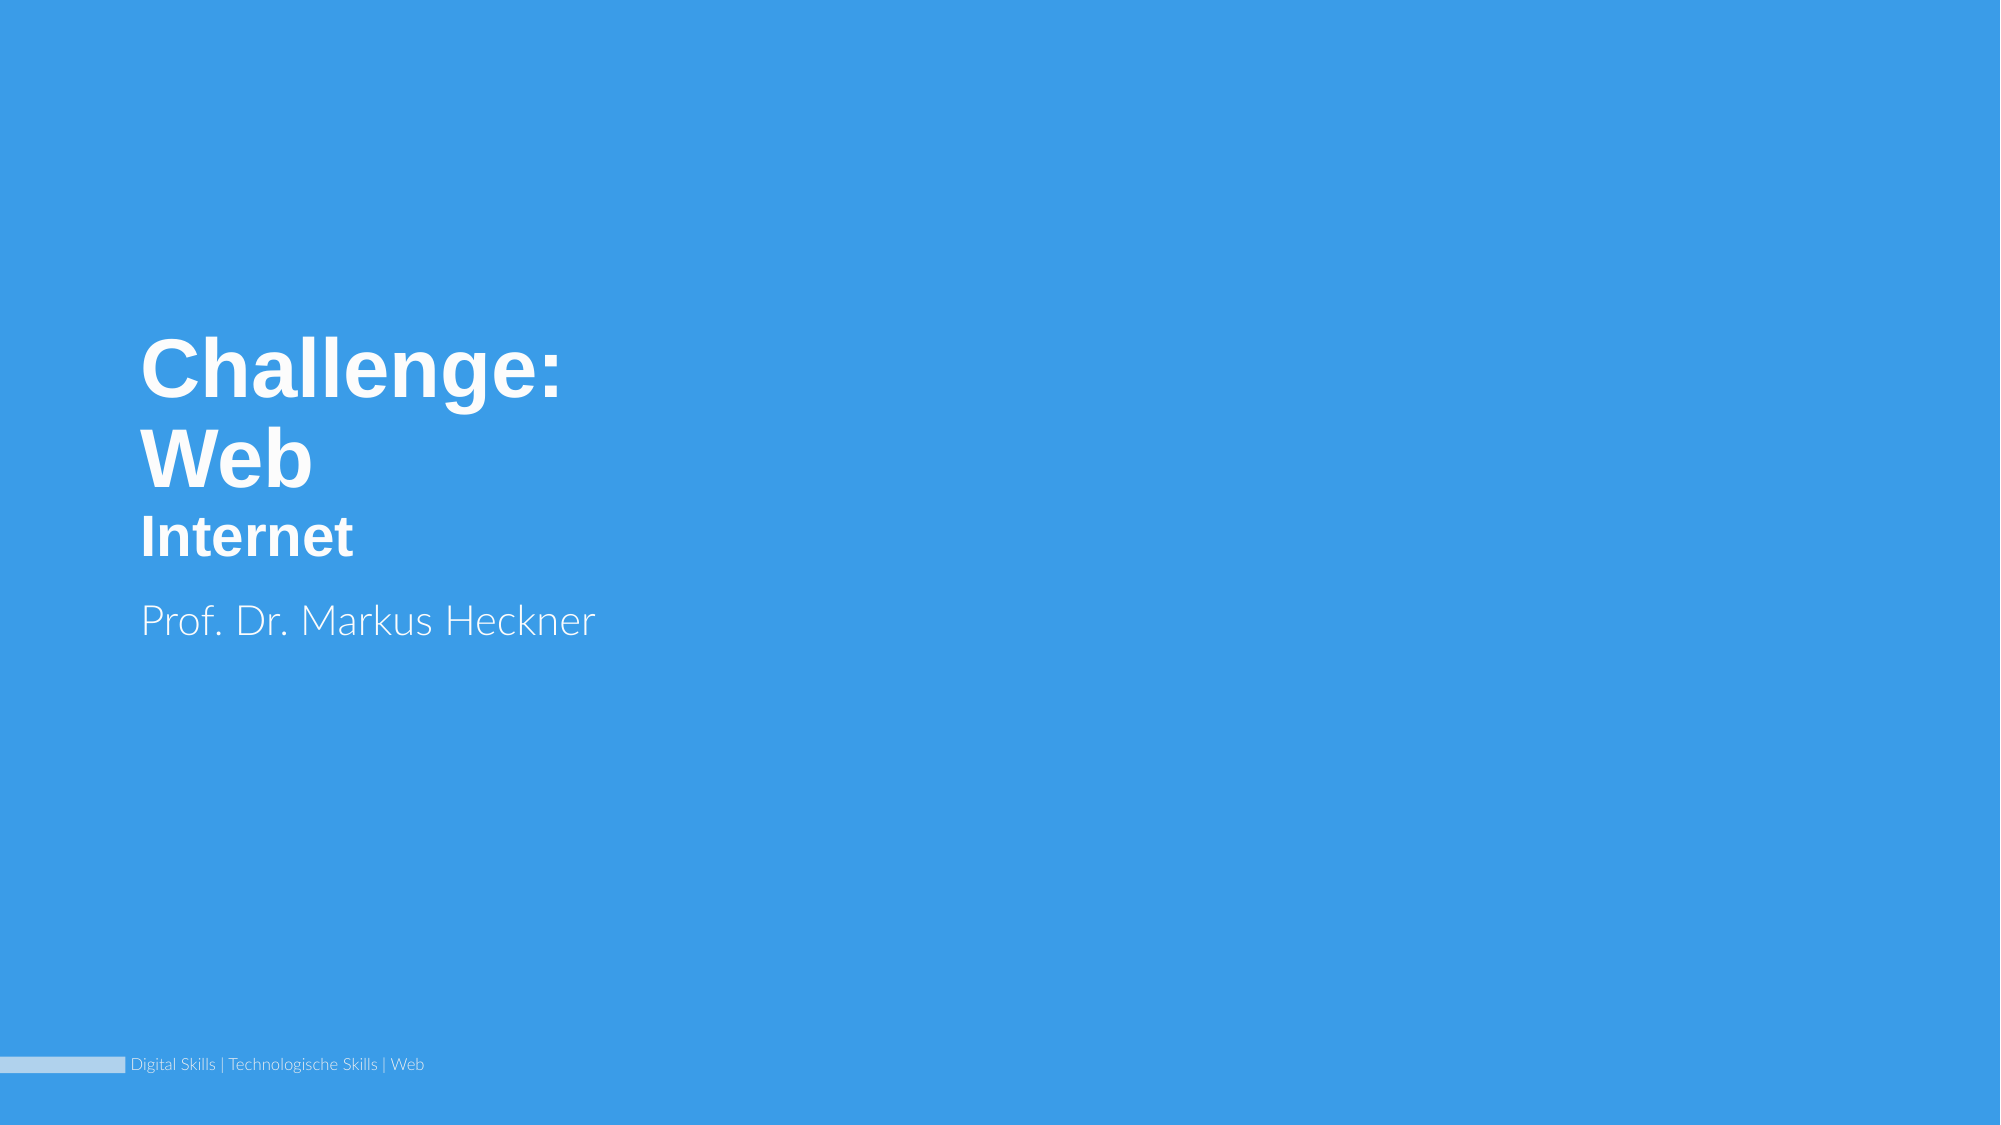

# Challenge: Web Internet
Prof. Dr. Markus Heckner